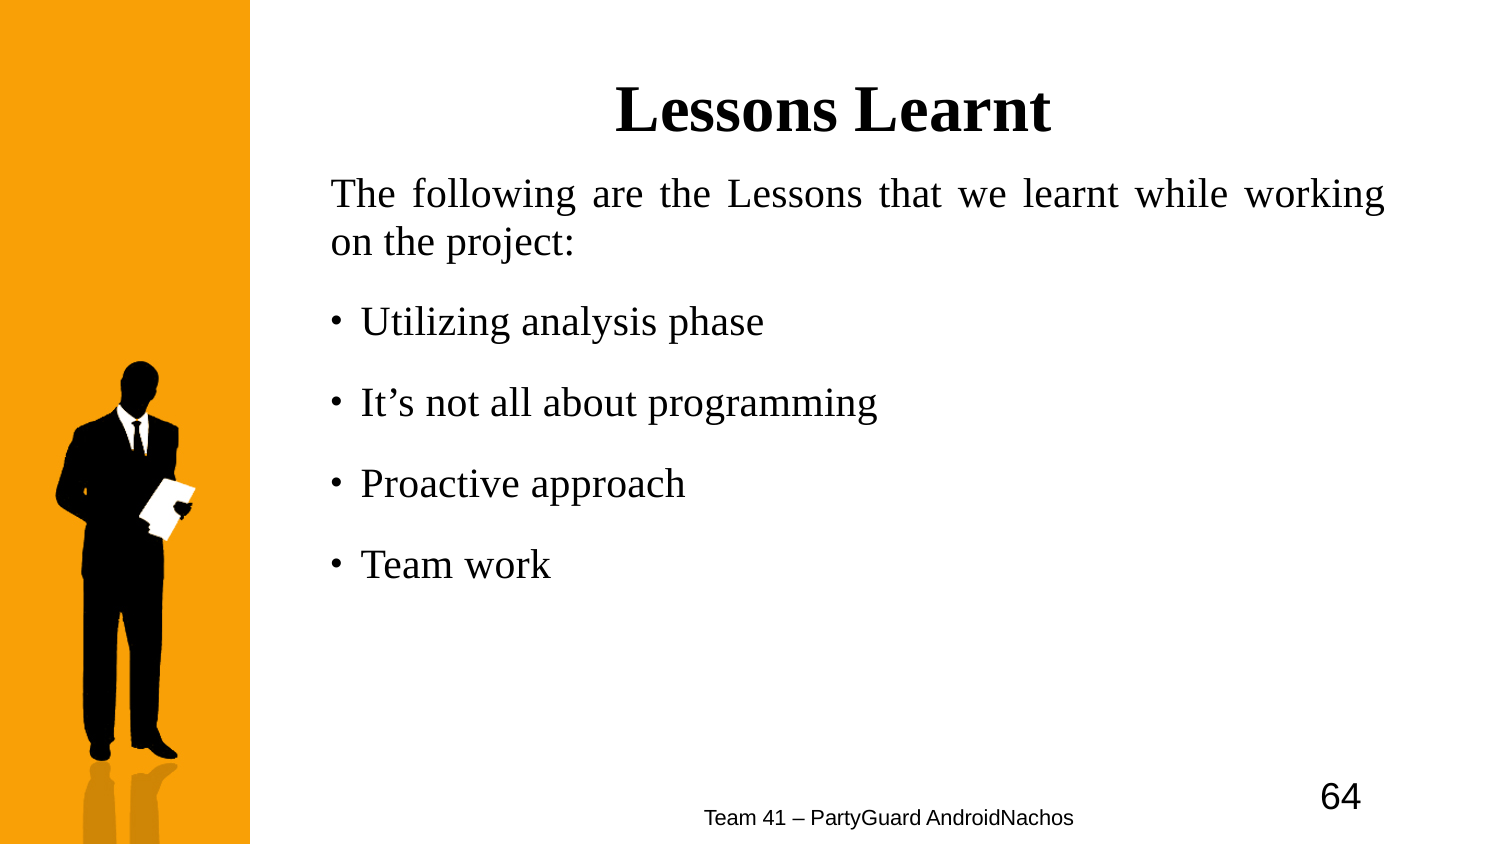

# Lessons Learnt
The following are the Lessons that we learnt while working on the project:
Utilizing analysis phase
It’s not all about programming
Proactive approach
Team work
64
Team 41 – PartyGuard AndroidNachos